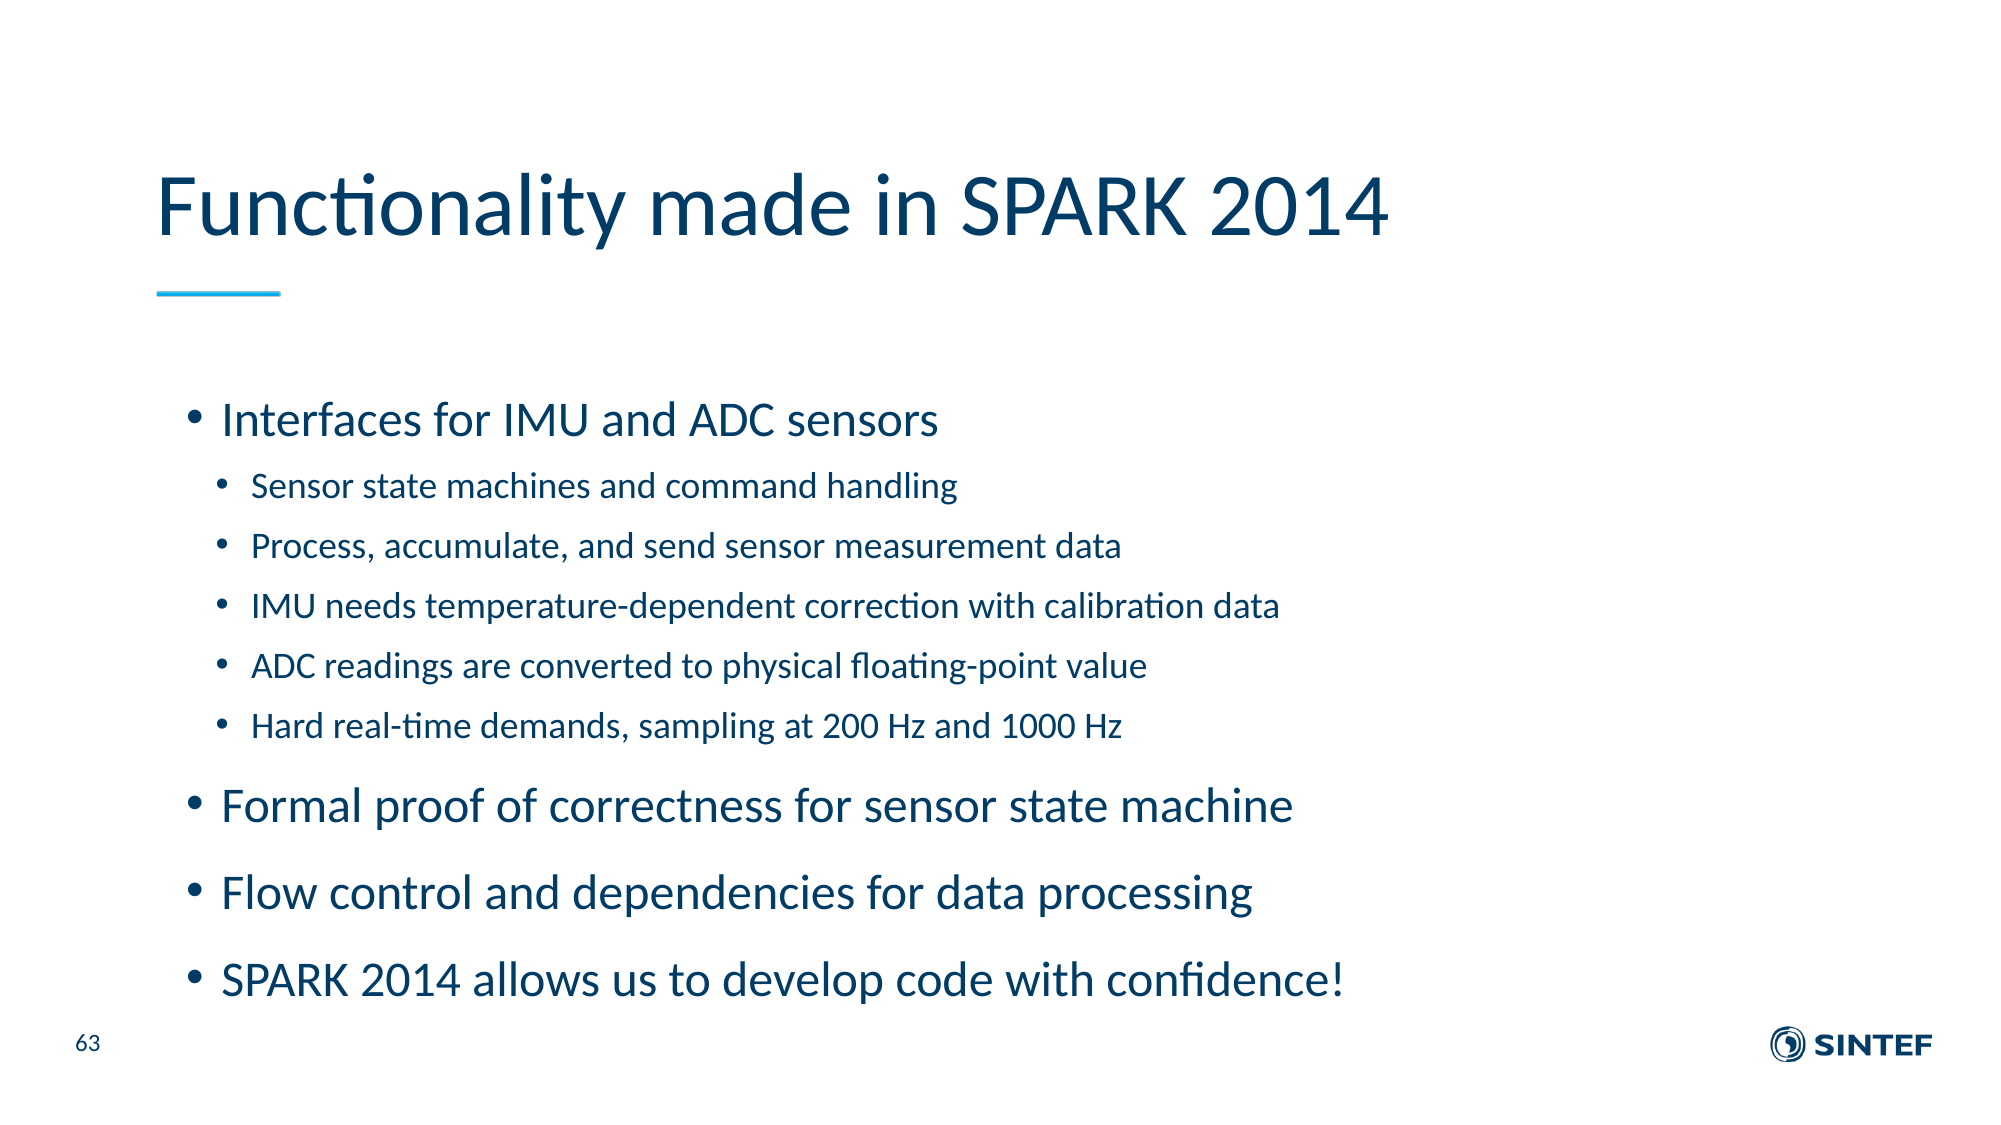

# Functionality made in SPARK 2014
Interfaces for IMU and ADC sensors
Sensor state machines and command handling
Process, accumulate, and send sensor measurement data
IMU needs temperature-dependent correction with calibration data
ADC readings are converted to physical floating-point value
Hard real-time demands, sampling at 200 Hz and 1000 Hz
Formal proof of correctness for sensor state machine
Flow control and dependencies for data processing
SPARK 2014 allows us to develop code with confidence!

63